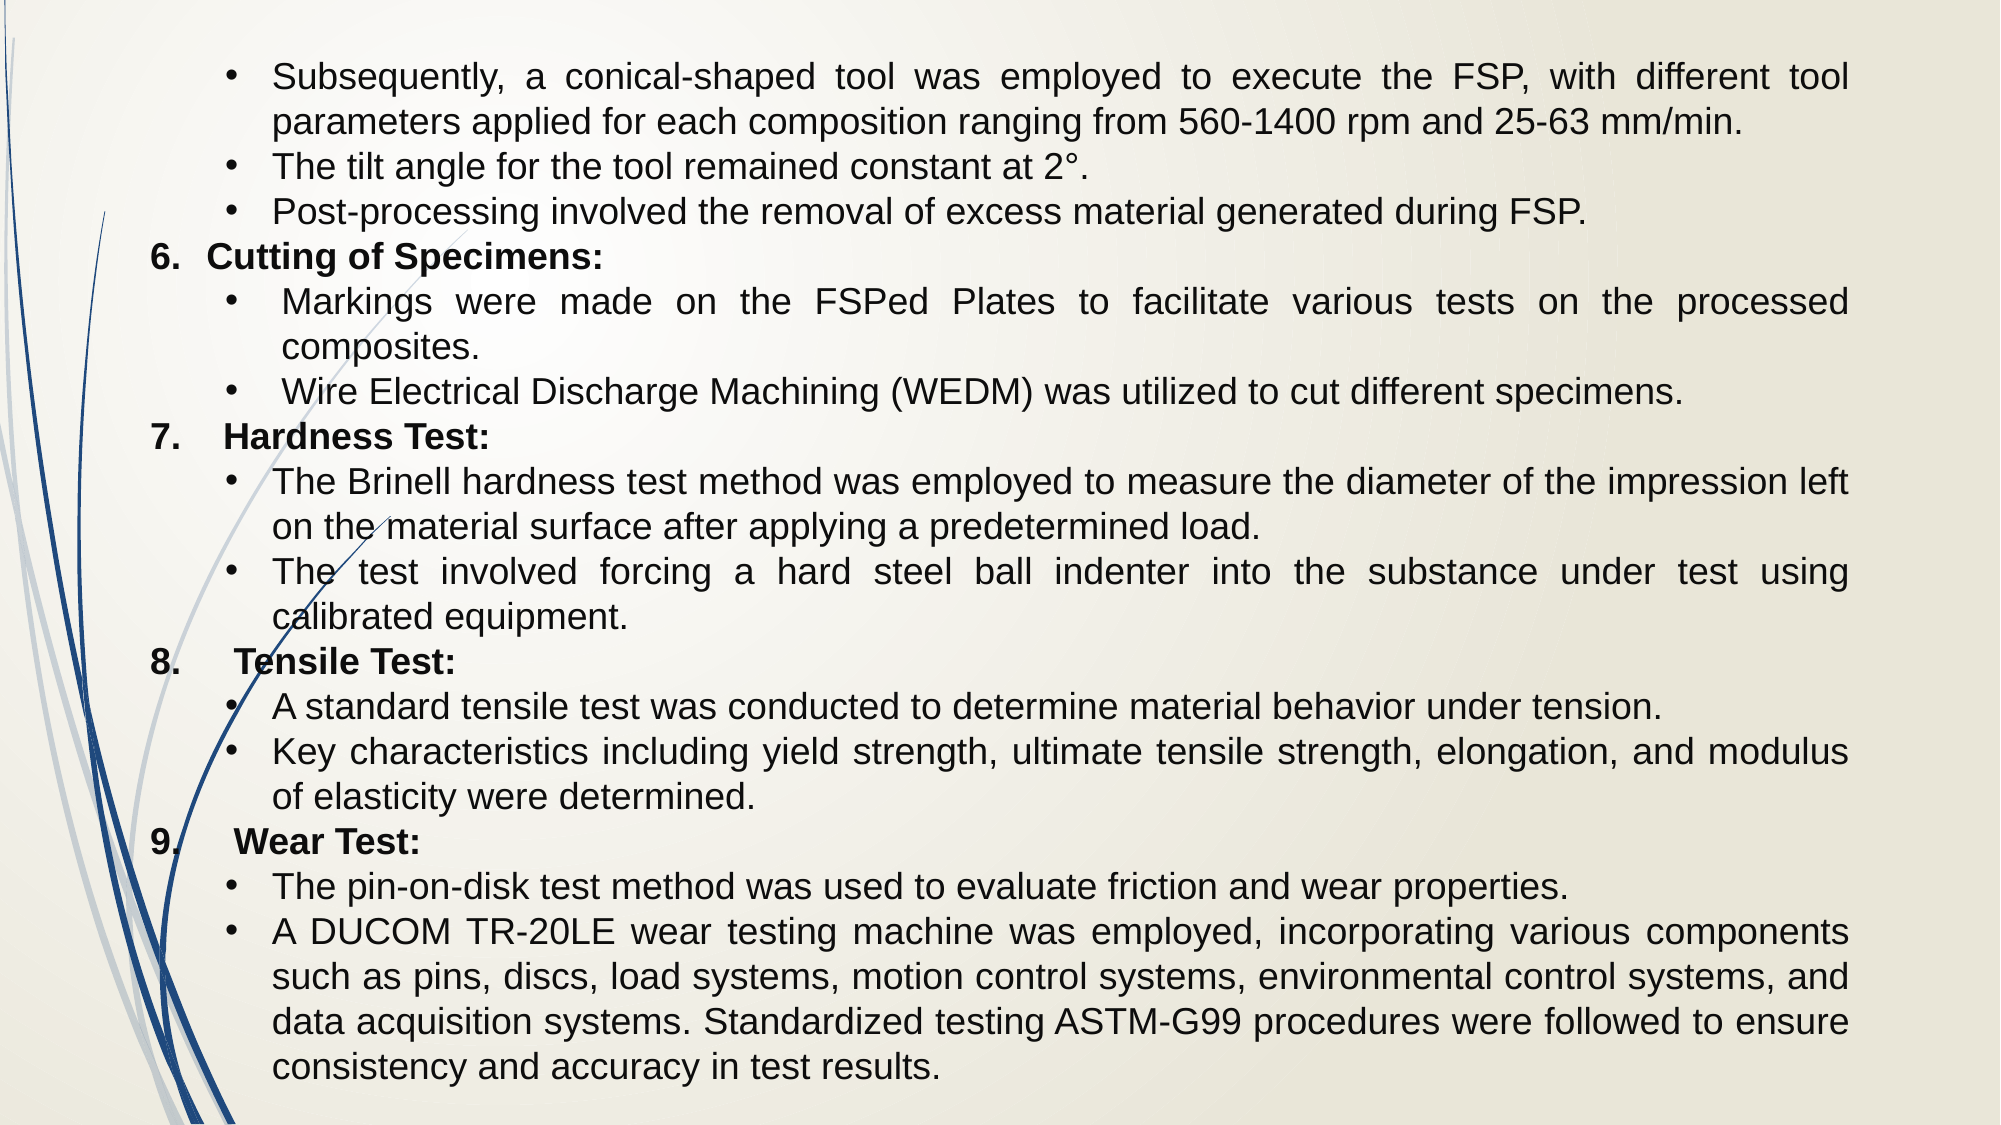

Subsequently, a conical-shaped tool was employed to execute the FSP, with different tool parameters applied for each composition ranging from 560-1400 rpm and 25-63 mm/min.
The tilt angle for the tool remained constant at 2°.
Post-processing involved the removal of excess material generated during FSP.
Cutting of Specimens:
Markings were made on the FSPed Plates to facilitate various tests on the processed composites.
Wire Electrical Discharge Machining (WEDM) was utilized to cut different specimens.
    Hardness Test:
The Brinell hardness test method was employed to measure the diameter of the impression left on the material surface after applying a predetermined load.
The test involved forcing a hard steel ball indenter into the substance under test using calibrated equipment.
     Tensile Test:
A standard tensile test was conducted to determine material behavior under tension.
Key characteristics including yield strength, ultimate tensile strength, elongation, and modulus of elasticity were determined.
     Wear Test:
The pin-on-disk test method was used to evaluate friction and wear properties.
A DUCOM TR-20LE wear testing machine was employed, incorporating various components such as pins, discs, load systems, motion control systems, environmental control systems, and data acquisition systems. Standardized testing ASTM-G99 procedures were followed to ensure consistency and accuracy in test results.